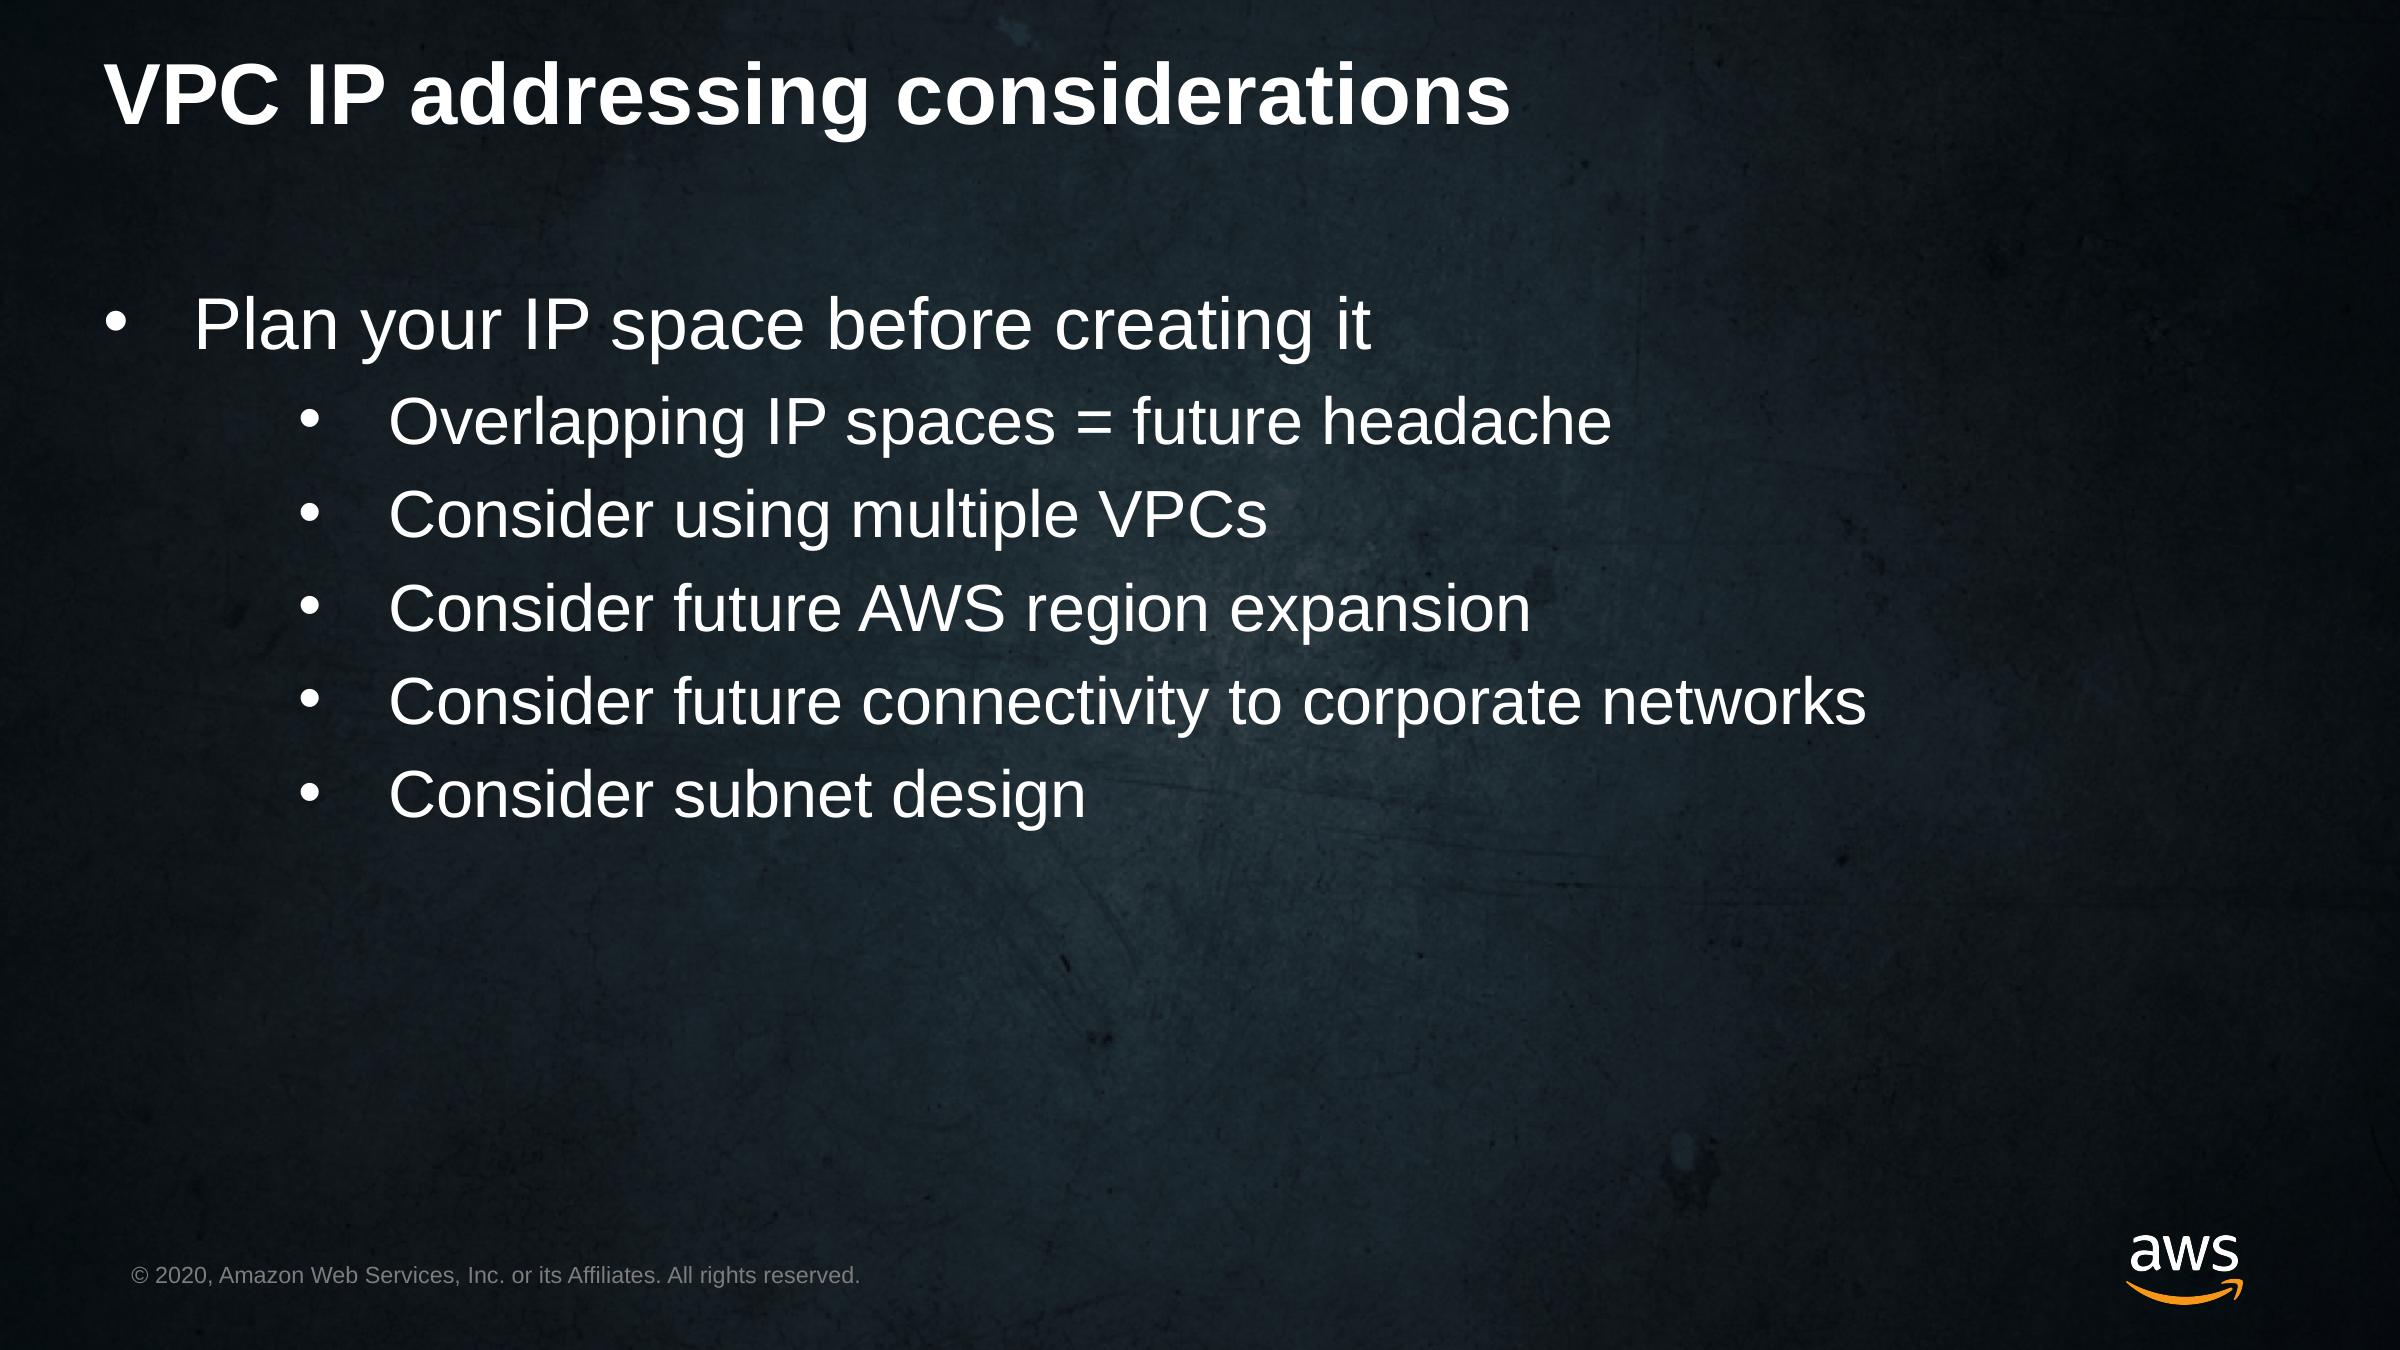

# VPC IP addressing considerations
Plan your IP space before creating it
Overlapping IP spaces = future headache
Consider using multiple VPCs
Consider future AWS region expansion
Consider future connectivity to corporate networks
Consider subnet design